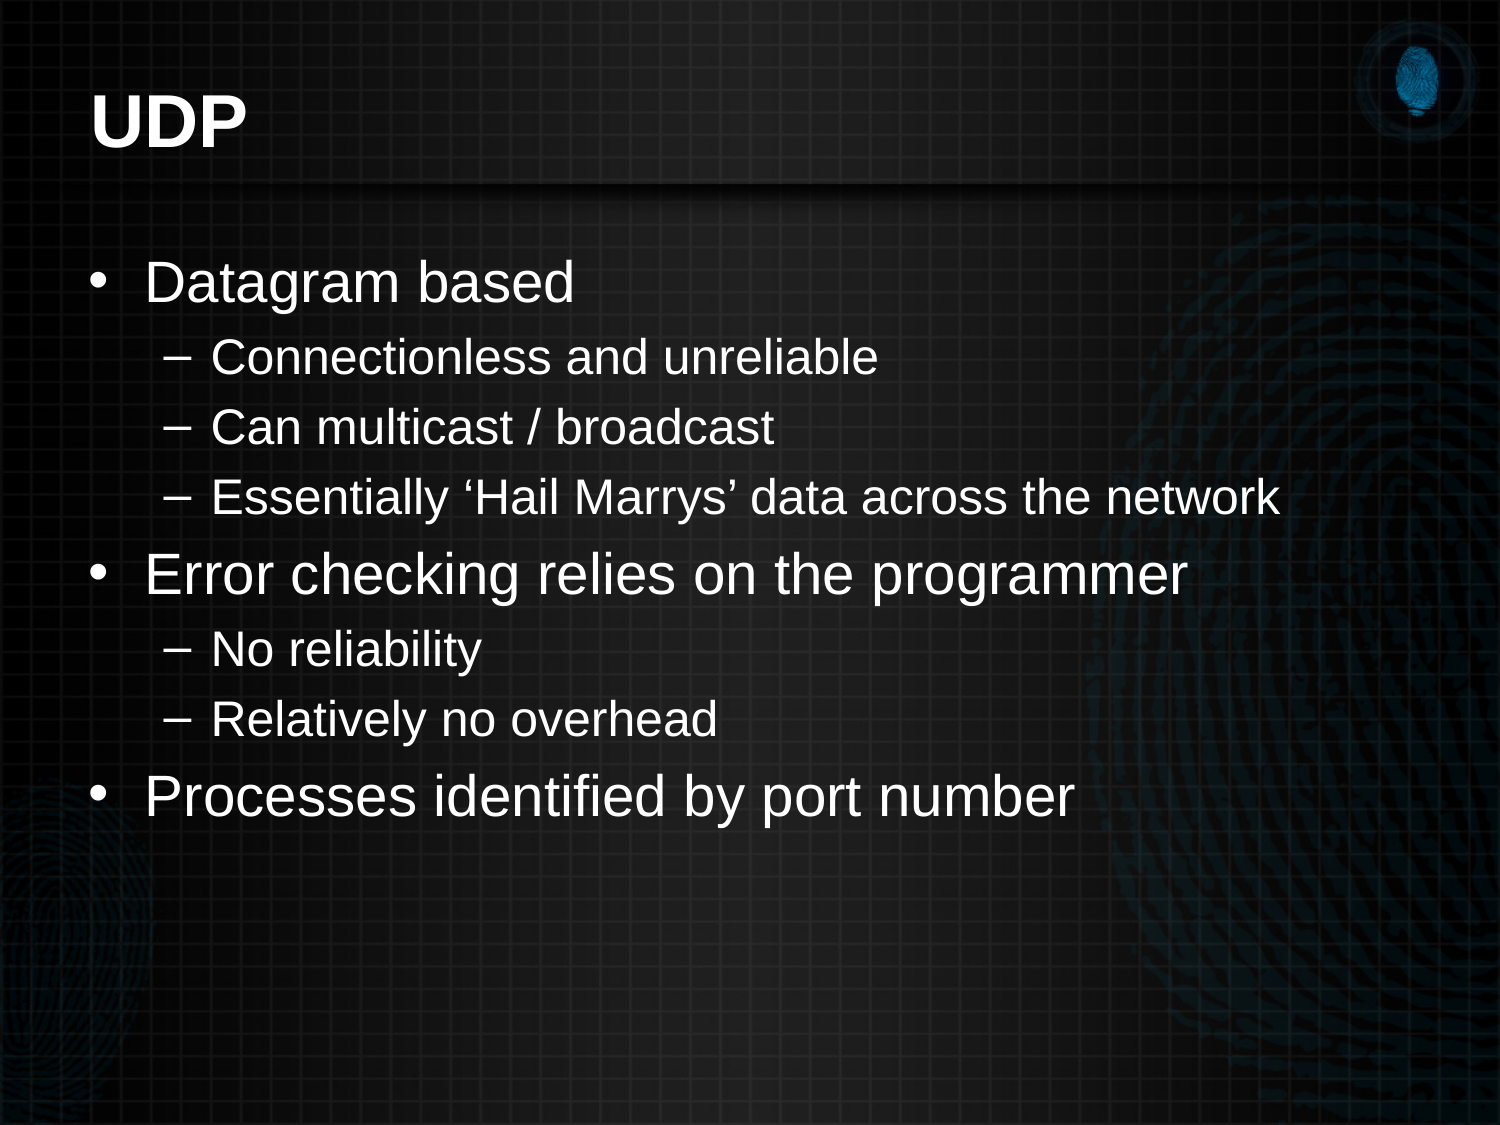

# UDP
Datagram based
Connectionless and unreliable
Can multicast / broadcast
Essentially ‘Hail Marrys’ data across the network
Error checking relies on the programmer
No reliability
Relatively no overhead
Processes identified by port number